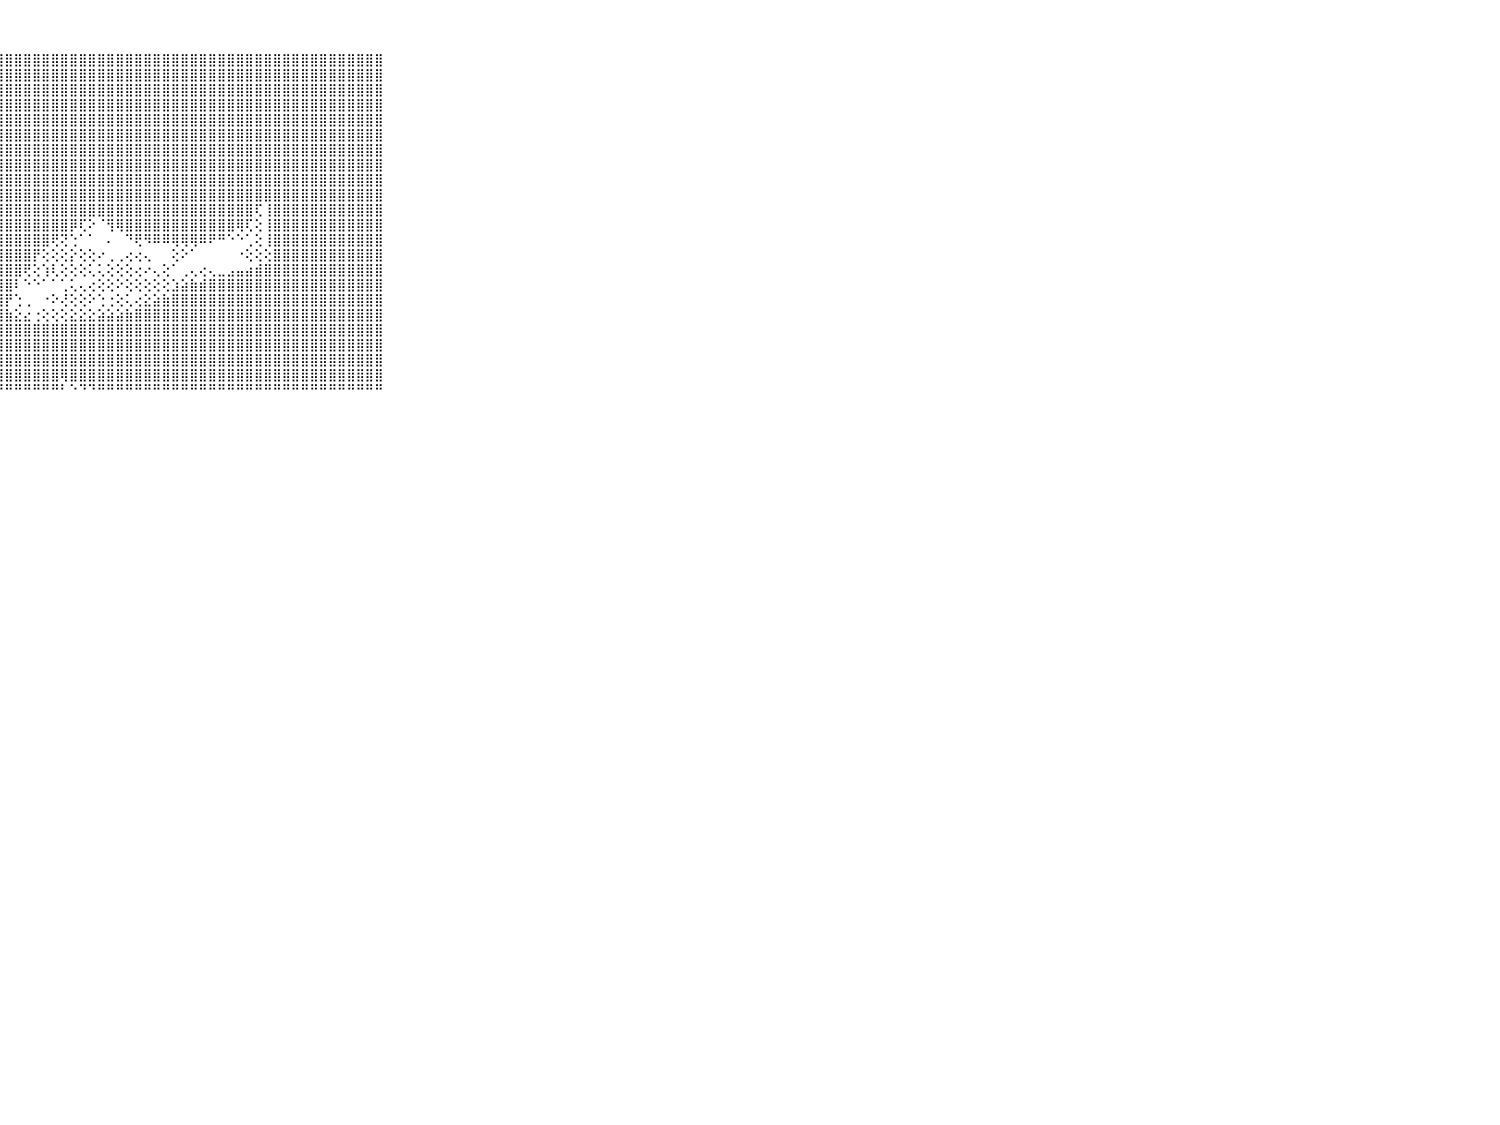

⠀⠀⠀⠀⠀⠀⠀⠀⠀⠀⠀⣿⣿⣿⣿⣿⣿⣿⣿⣿⣿⣿⣿⣿⣿⡟⢕⢸⣿⣿⣿⣿⣿⣿⣿⣿⣿⣿⣿⣿⣿⣿⣿⣿⣿⣿⣿⣿⣿⣿⣿⣿⣿⣿⣿⣿⣿⣿⣿⣿⣿⣿⣿⣿⣿⣿⣿⣿⣿⠀⠀⠀⠀⠀⠀⠀⠀⠀⠀⠀⠀
⠀⠀⠀⠀⠀⠀⠀⠀⠀⠀⠀⣿⣿⣿⣿⣿⣿⣿⣿⣿⣿⣿⣿⣿⣿⡇⢕⢸⣿⣿⣿⣿⣿⣿⣿⣿⣿⣿⣿⣿⣿⣿⣿⣿⣿⣿⣿⣿⣿⣿⣿⣿⣿⣿⣿⣿⣿⣿⣿⣿⣿⣿⣿⣿⣿⣿⣿⣿⣿⠀⠀⠀⠀⠀⠀⠀⠀⠀⠀⠀⠀
⠀⠀⠀⠀⠀⠀⠀⠀⠀⠀⠀⣿⣿⣿⣿⣿⣿⣿⣿⣿⣿⣿⣿⣿⣿⡇⢕⢸⣿⣿⣿⣿⣿⣿⣿⣿⣿⣿⣿⣿⣿⣿⣿⣿⣿⣿⣿⣿⣿⣿⣿⣿⣿⣿⣿⣿⣿⣿⣿⣿⣿⣿⣿⣿⣿⣿⣿⣿⣿⠀⠀⠀⠀⠀⠀⠀⠀⠀⠀⠀⠀
⠀⠀⠀⠀⠀⠀⠀⠀⠀⠀⠀⣿⣿⣿⣿⣿⣿⣿⣿⣿⣿⣿⣿⣿⣿⡇⢕⣸⣿⣿⣿⣿⣿⣿⣿⣿⣿⣿⣿⣿⣿⣿⣿⣿⣿⣿⣿⣿⣿⣿⣿⣿⣿⣿⣿⣿⣿⣿⣿⣿⣿⣿⣿⣿⣿⣿⣿⣿⣿⠀⠀⠀⠀⠀⠀⠀⠀⠀⠀⠀⠀
⠀⠀⠀⠀⠀⠀⠀⠀⠀⠀⠀⣿⣿⣿⣿⣿⣿⣿⣿⣿⣿⣿⣿⣿⣿⡇⢕⣿⣿⣿⣿⣿⣿⣿⣿⣿⣿⣿⣿⣿⣿⣿⣿⣿⣿⣿⣿⣿⣿⣿⣿⣿⣿⣿⣿⣿⣿⣿⣿⣿⣿⣿⣿⣿⣿⣿⣿⣿⣿⠀⠀⠀⠀⠀⠀⠀⠀⠀⠀⠀⠀
⠀⠀⠀⠀⠀⠀⠀⠀⠀⠀⠀⣿⣿⣿⣿⣿⣿⣿⣿⣿⣿⣿⣿⣿⣿⡇⢕⣿⣿⣿⣿⣿⣿⣿⣿⣿⣿⣿⣿⣿⣿⣿⣿⣿⣿⣿⣿⣿⣿⣿⣿⣿⣿⣿⣿⣿⣿⣿⣿⣿⣿⣿⣿⣿⣿⣿⣿⣿⣿⠀⠀⠀⠀⠀⠀⠀⠀⠀⠀⠀⠀
⠀⠀⠀⠀⠀⠀⠀⠀⠀⠀⠀⣿⣿⣿⣿⣿⣿⣿⣿⣿⣿⣿⣿⣿⣿⡇⢕⣿⣿⣿⣿⣿⣿⣿⣿⣿⣿⣿⣿⣿⣿⣿⣿⣿⣿⣿⣿⣿⣿⣿⣿⣿⣿⣿⣿⣿⣿⣿⣿⣿⣿⣿⣿⣿⣿⣿⣿⣿⣿⠀⠀⠀⠀⠀⠀⠀⠀⠀⠀⠀⠀
⠀⠀⠀⠀⠀⠀⠀⠀⠀⠀⠀⣿⣿⣿⣿⣿⣿⣿⣿⣿⣿⣿⣿⣿⣿⢇⢕⣿⣿⣿⣿⣿⣿⣿⣿⣿⣿⣿⣿⣿⣿⣿⣿⣿⣿⣿⣿⣿⣿⣿⣿⣿⣿⣿⣿⣿⣿⣿⣿⣿⣿⣿⣿⣿⣿⣿⣿⣿⣿⠀⠀⠀⠀⠀⠀⠀⠀⠀⠀⠀⠀
⠀⠀⠀⠀⠀⠀⠀⠀⠀⠀⠀⣿⣿⣿⣿⣿⣿⣿⣿⣿⣿⣿⣿⣿⣿⢕⢕⣿⣿⣿⣿⣿⣿⣿⣿⣿⣿⣿⣿⣿⣿⣿⣿⣿⣿⣿⣿⣿⣿⣿⣿⣿⣿⣿⣿⣿⣿⣿⣿⣿⣿⣿⣿⣿⣿⣿⣿⣿⣿⠀⠀⠀⠀⠀⠀⠀⠀⠀⠀⠀⠀
⠀⠀⠀⠀⠀⠀⠀⠀⠀⠀⠀⣿⣿⣿⣿⣿⣿⣿⣿⣿⣿⣿⣿⣿⣿⢕⢸⣿⣿⣿⣿⣿⣿⣿⣿⣿⣿⣿⣿⣿⣿⣿⣿⣿⣿⣿⣿⣿⣿⣿⣿⣿⣿⣿⣿⣿⣿⣿⣿⣿⣿⣿⣿⣿⣿⣿⣿⣿⣿⠀⠀⠀⠀⠀⠀⠀⠀⠀⠀⠀⠀
⠀⠀⠀⠀⠀⠀⠀⠀⠀⠀⠀⣿⣿⣿⣿⣿⣿⣿⣿⣿⣿⣿⣿⣿⣿⢕⢸⣿⣿⣿⣿⣿⣿⣿⣿⣿⣿⣿⣿⣿⣿⣿⣿⣿⣿⣿⣿⣿⣿⣿⣿⣿⣿⣿⣿⢏⢸⣿⣿⣿⣿⣿⣿⣿⣿⣿⣿⣿⣿⠀⠀⠀⠀⠀⠀⠀⠀⠀⠀⠀⠀
⠀⠀⠀⠀⠀⠀⠀⠀⠀⠀⠀⣿⣿⣿⣿⣿⣿⣿⣿⣿⣿⣿⣿⣿⣿⢕⢸⣿⣿⣿⣿⣿⣿⣿⣿⡿⢏⠕⠈⢻⢿⣿⣿⣿⣿⣿⣿⣿⣿⣿⣿⣿⣿⢿⢏⢕⢸⣿⣿⣿⣿⣿⣿⣿⣿⣿⣿⣿⣿⠀⠀⠀⠀⠀⠀⠀⠀⠀⠀⠀⠀
⠀⠀⠀⠀⠀⠀⠀⠀⠀⠀⠀⣿⣿⣿⣿⣿⣿⣿⣿⣿⣿⣿⣿⣿⣿⢕⢸⣿⣿⣿⣿⣿⣿⢟⢝⢑⠁⠁⠀⠄⠀⠙⢟⠻⠿⠿⢿⢿⢿⠿⠟⠛⠑⠑⢁⢕⢸⣿⣿⣿⣿⣿⣿⣿⣿⣿⣿⣿⣿⠀⠀⠀⠀⠀⠀⠀⠀⠀⠀⠀⠀
⠀⠀⠀⠀⠀⠀⠀⠀⠀⠀⠀⣿⣿⣿⣿⣿⣿⣿⣿⣿⣿⣿⣿⣿⣿⢕⣼⣿⣿⣿⣿⡟⢕⢕⢕⡕⢕⢕⠔⢀⢀⢔⢔⢄⠀⠀⢕⠕⠁⠀⠀⠀⠀⠐⢕⢕⢕⣿⣿⣿⣿⣿⣿⣿⣿⣿⣿⣿⣿⠀⠀⠀⠀⠀⠀⠀⠀⠀⠀⠀⠀
⠀⠀⠀⠀⠀⠀⠀⠀⠀⠀⠀⣿⣿⣿⣿⣿⣿⣿⣿⣿⣿⣿⣿⣿⣿⢕⣿⣿⣿⣿⢟⢕⢱⢇⢕⢕⢕⢅⢅⢕⢕⢕⢔⠔⢄⢕⠁⢀⢄⢔⢄⣀⣠⣤⣴⣾⣿⣿⣿⣿⣿⣿⣿⣿⣿⣿⣿⣿⣿⠀⠀⠀⠀⠀⠀⠀⠀⠀⠀⠀⠀
⠀⠀⠀⠀⠀⠀⠀⠀⠀⠀⠀⣿⣿⣿⣿⣿⣿⣿⣿⣿⣿⣿⣿⣿⡿⢕⣿⣿⣿⠇⠑⠑⠁⠁⢁⢅⢄⢔⢕⢕⠕⢕⢕⢕⢕⢕⣱⣵⣷⣾⣿⣿⣿⣿⣿⣿⣿⣿⣿⣿⣿⣿⣿⣿⣿⣿⣿⣿⣿⠀⠀⠀⠀⠀⠀⠀⠀⠀⠀⠀⠀
⠀⠀⠀⠀⠀⠀⠀⠀⠀⠀⠀⣿⣿⣿⣿⣿⣿⣿⣿⣿⣿⣿⣿⣿⣿⢕⣿⣿⡟⢑⢀⠀⠐⠕⢜⢕⢕⠕⢑⢐⢕⢅⢔⣕⣵⣷⣿⣿⣿⣿⣿⣿⣿⣿⣿⣿⣿⣿⣿⣿⣿⣿⣿⣿⣿⣿⣿⣿⣿⠀⠀⠀⠀⠀⠀⠀⠀⠀⠀⠀⠀
⠀⠀⠀⠀⠀⠀⠀⠀⠀⠀⠀⣿⣿⣿⣿⣿⣿⣿⣿⣿⣿⣿⣿⣿⣿⣸⣿⣿⣷⣕⣔⢐⢕⢕⢕⣕⣕⣕⣵⣵⣵⣷⣿⣿⣿⣿⣿⣿⣿⣿⣿⣿⣿⣿⣿⣿⣿⣿⣿⣿⣿⣿⣿⣿⣿⣿⣿⣿⣿⠀⠀⠀⠀⠀⠀⠀⠀⠀⠀⠀⠀
⠀⠀⠀⠀⠀⠀⠀⠀⠀⠀⠀⣿⣿⣿⣿⣿⣿⣿⣿⣿⣿⣿⣿⣿⣿⣿⣿⣿⣿⣿⣿⣿⣿⣿⣿⣿⣿⣿⣿⣿⣿⣿⣿⣿⣿⣿⣿⣿⣿⣿⣿⣿⣿⣿⣿⣿⣿⣿⣿⣿⣿⣿⣿⣿⣿⣿⣿⣿⣿⠀⠀⠀⠀⠀⠀⠀⠀⠀⠀⠀⠀
⠀⠀⠀⠀⠀⠀⠀⠀⠀⠀⠀⣿⣿⣿⣿⣿⣿⣿⣿⣿⣿⣿⣿⣿⣿⣿⣿⣿⣿⣿⣿⣿⣿⣿⣿⣿⣿⣿⣿⣿⣿⣿⣿⣿⣿⣿⣿⣿⣿⣿⣿⣿⣿⣿⣿⣿⣿⣿⣿⣿⣿⣿⣿⣿⣿⣿⣿⣿⣿⠀⠀⠀⠀⠀⠀⠀⠀⠀⠀⠀⠀
⠀⠀⠀⠀⠀⠀⠀⠀⠀⠀⠀⣿⣿⣿⣿⣿⣿⣿⣿⣿⣿⣿⣿⣿⣿⣿⣿⣿⣿⣿⣿⣿⣿⣿⣿⣿⣿⣿⣿⣿⣿⣿⣿⣿⣿⣿⣿⣿⣿⣿⣿⣿⣿⣿⣿⣿⣿⣿⣿⣿⣿⣿⣿⣿⣿⣿⣿⣿⣿⠀⠀⠀⠀⠀⠀⠀⠀⠀⠀⠀⠀
⠀⠀⠀⠀⠀⠀⠀⠀⠀⠀⠀⣿⣿⣿⢿⢿⢻⢿⢟⢟⡟⣏⣯⡝⢟⢟⢻⢿⣿⣿⣿⣿⣿⣿⢿⣿⣿⣿⣿⣿⣿⣿⣿⣿⣿⣿⣿⣿⣿⣿⣿⣿⣿⣿⣿⣿⣿⣿⣿⣿⣿⣿⣿⣿⣿⣿⣿⣿⣿⠀⠀⠀⠀⠀⠀⠀⠀⠀⠀⠀⠀
⠀⠀⠀⠀⠀⠀⠀⠀⠀⠀⠀⠙⠑⠑⠑⠑⠑⠑⠑⠚⠛⠛⠛⠃⠑⠑⠘⠛⠛⠛⠛⠛⠛⠛⠃⠑⠙⠙⠛⠛⠛⠛⠛⠛⠛⠛⠛⠛⠛⠛⠛⠛⠛⠛⠛⠛⠛⠛⠛⠛⠛⠛⠛⠛⠛⠛⠛⠛⠛⠀⠀⠀⠀⠀⠀⠀⠀⠀⠀⠀⠀